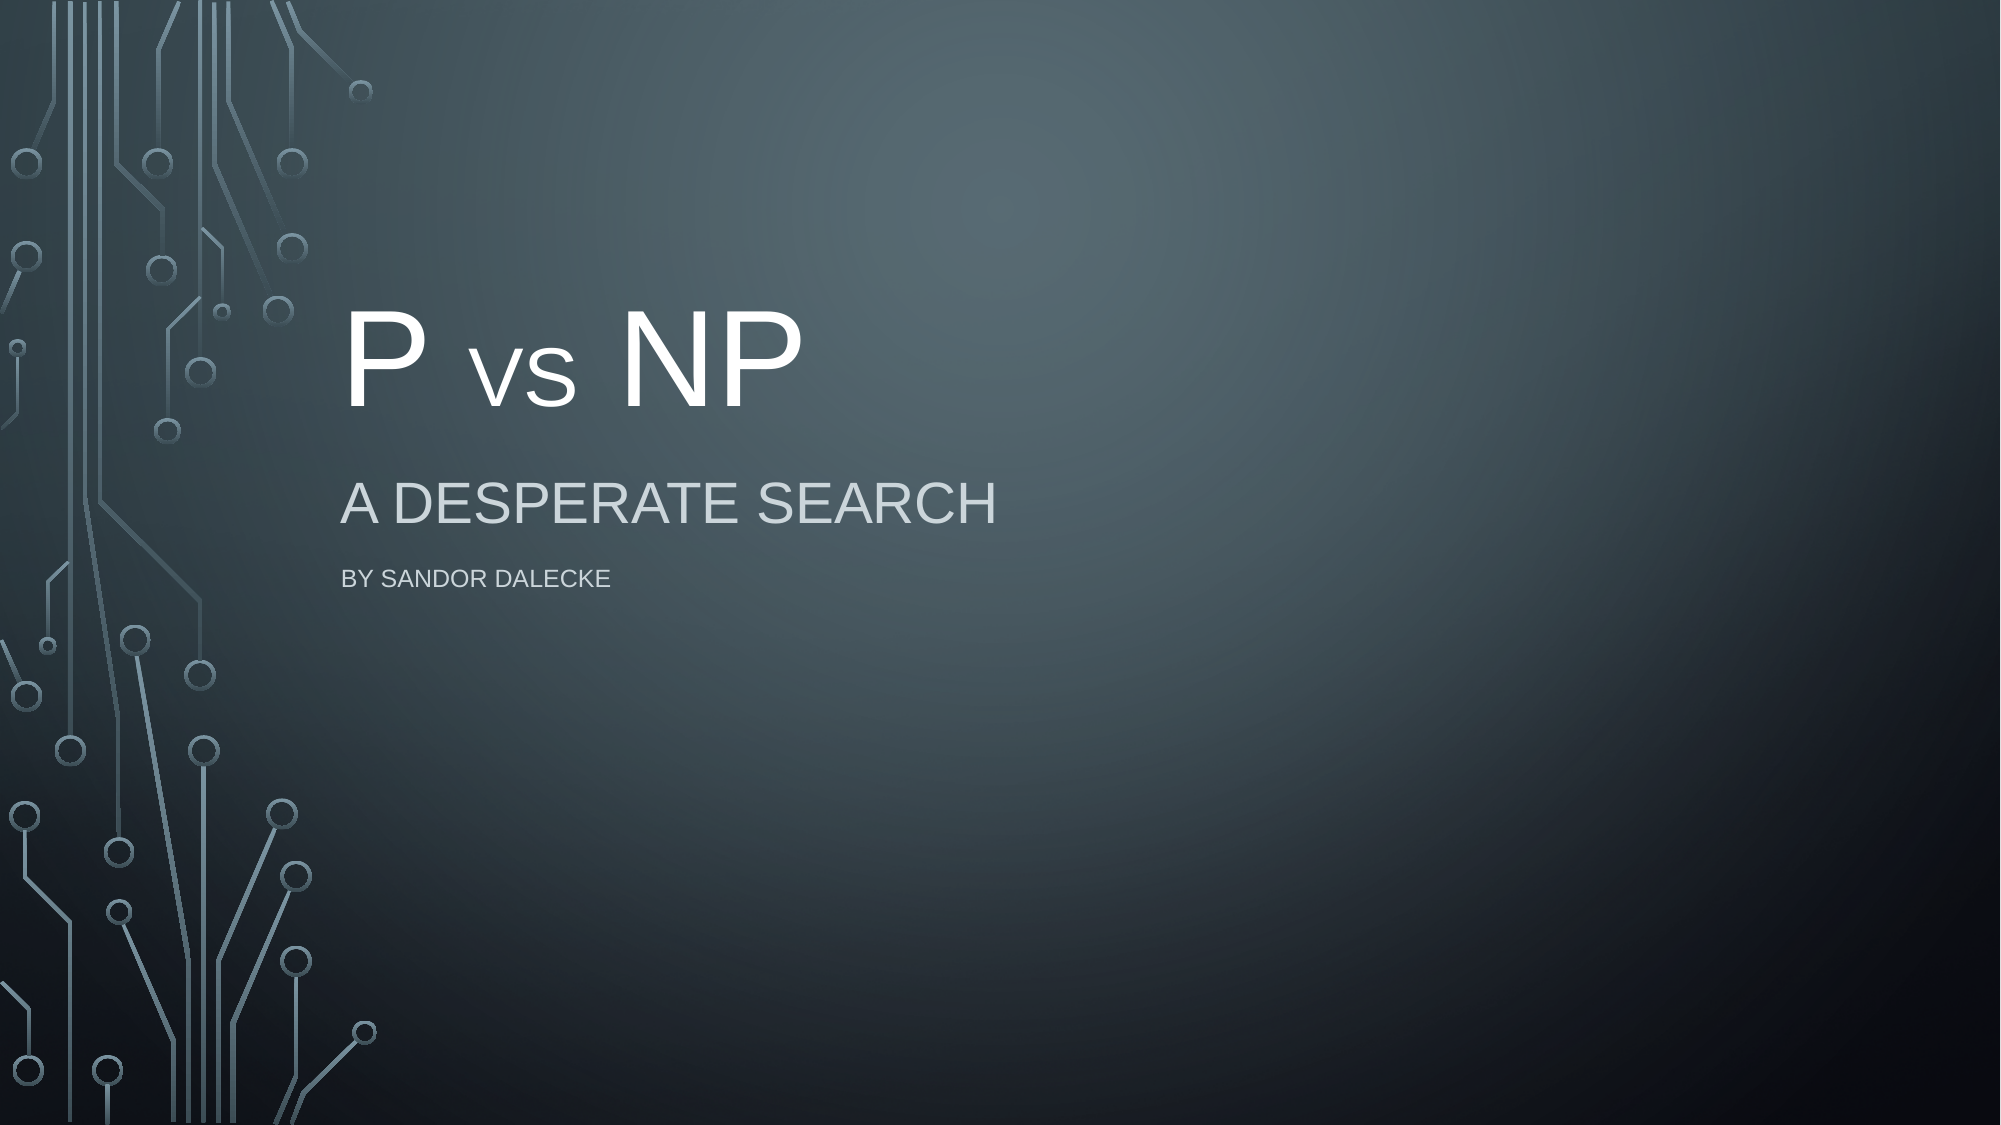

# P vs NP
A desperate search
By Sandor Dalecke